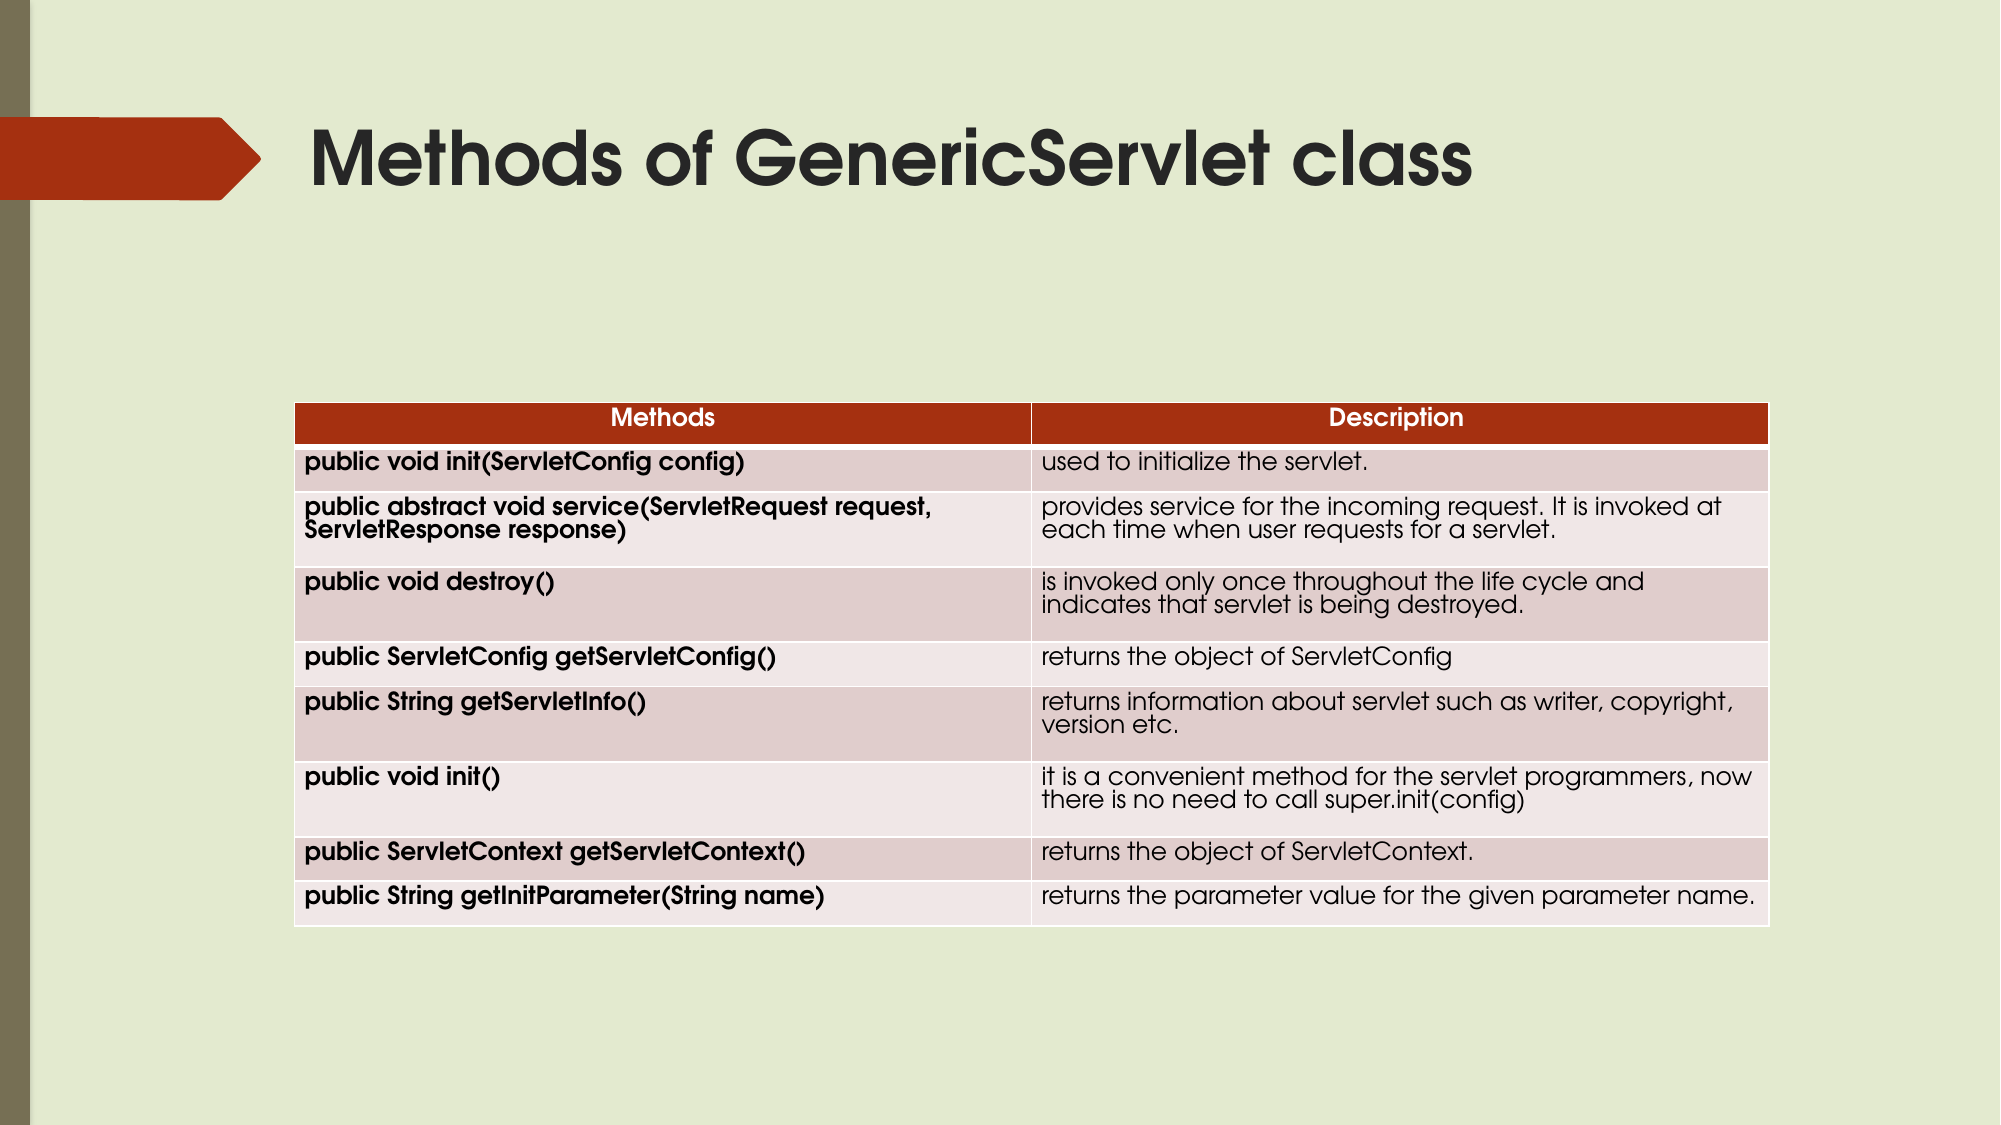

# Methods of GenericServlet class

| Methods | Description |
| --- | --- |
| public void init(ServletConfig config) | used to initialize the servlet. |
| public abstract void service(ServletRequest request, ServletResponse response) | provides service for the incoming request. It is invoked at each time when user requests for a servlet. |
| public void destroy() | is invoked only once throughout the life cycle and indicates that servlet is being destroyed. |
| public ServletConfig getServletConfig() | returns the object of ServletConfig |
| public String getServletInfo() | returns information about servlet such as writer, copyright, version etc. |
| public void init() | it is a convenient method for the servlet programmers, now there is no need to call super.init(config) |
| public ServletContext getServletContext() | returns the object of ServletContext. |
| public String getInitParameter(String name) | returns the parameter value for the given parameter name. |